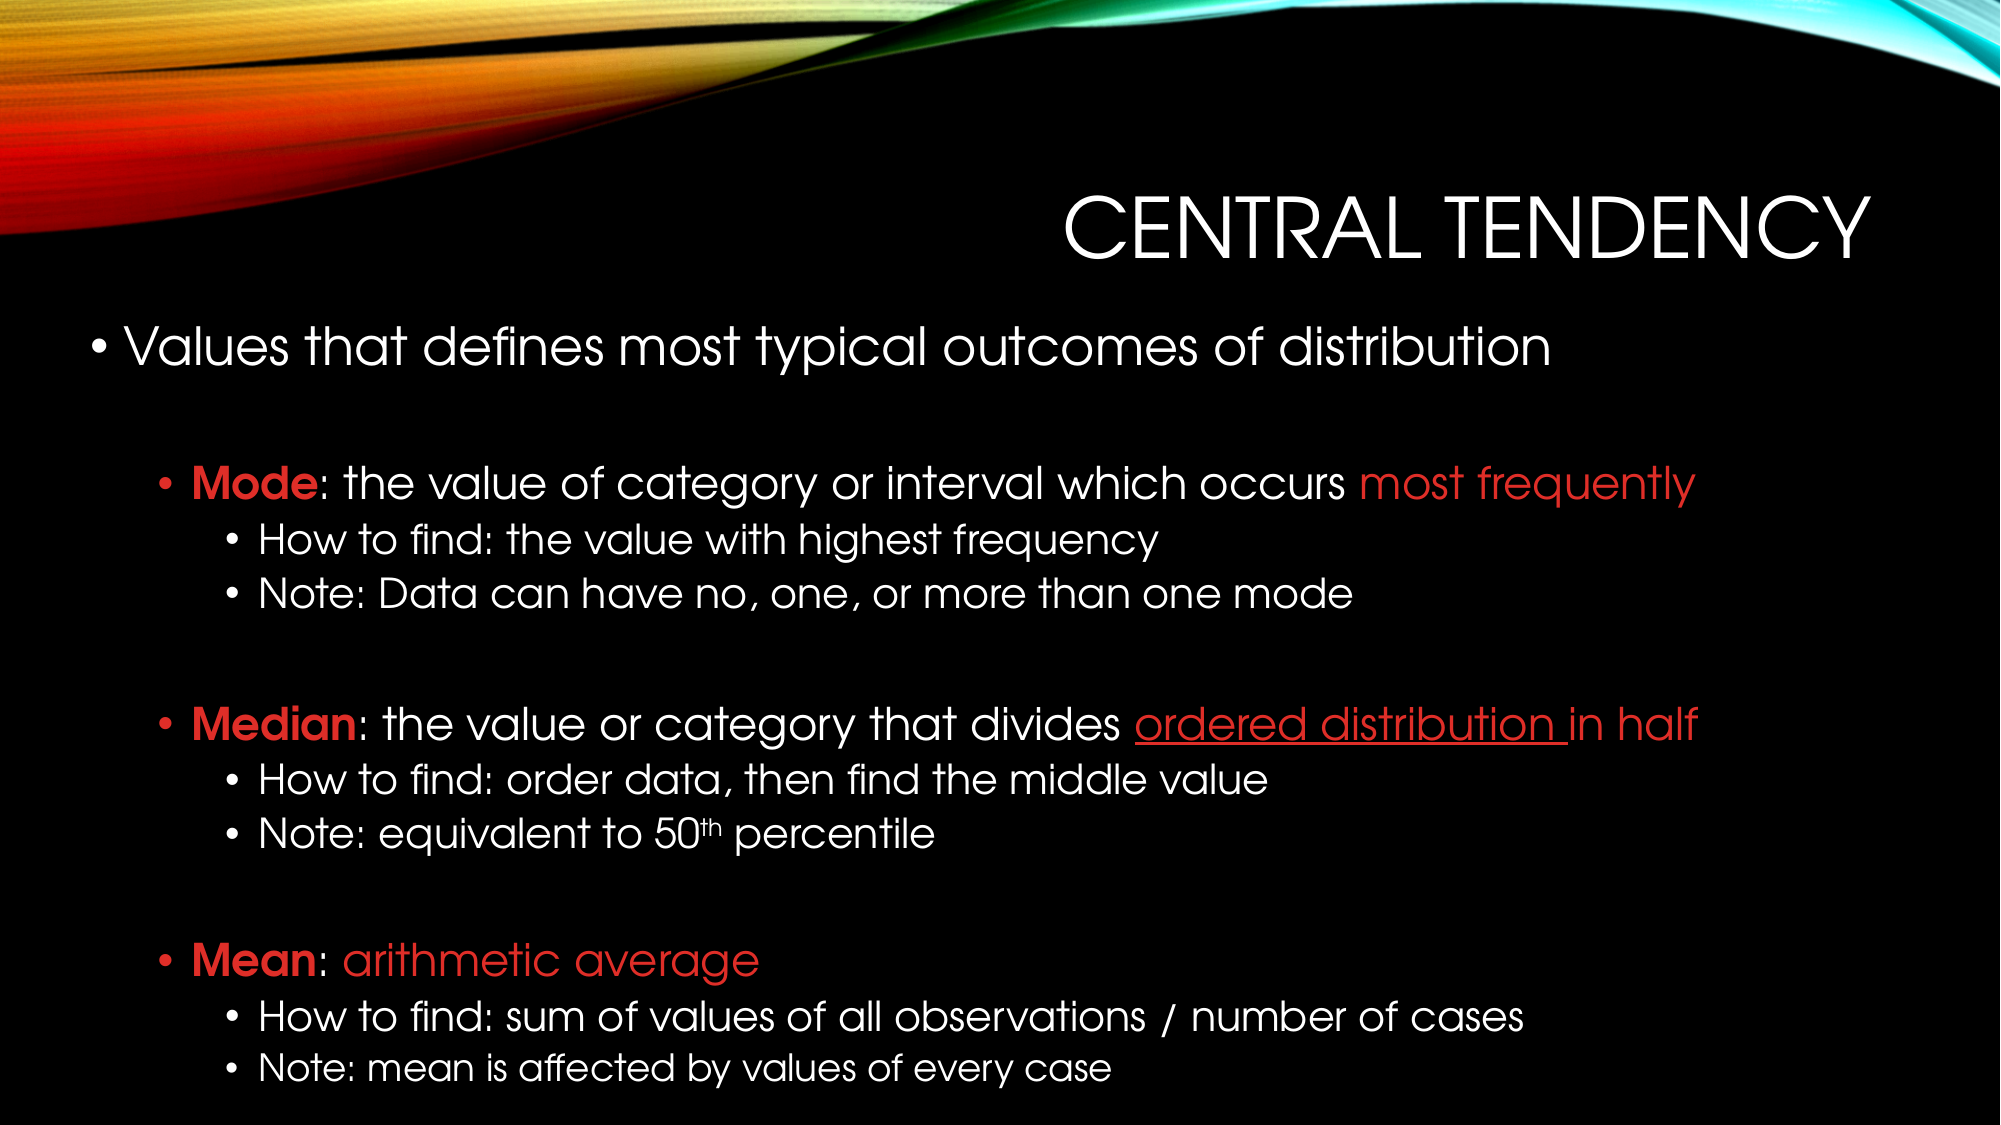

# Central Tendency
Values that defines most typical outcomes of distribution

Mode: the value of category or interval which occurs most frequently
How to find: the value with highest frequency
Note: Data can have no, one, or more than one mode

Median: the value or category that divides ordered distribution in half
How to find: order data, then find the middle value
Note: equivalent to 50th percentile

Mean: arithmetic average
How to find: sum of values of all observations / number of cases
Note: mean is affected by values of every case